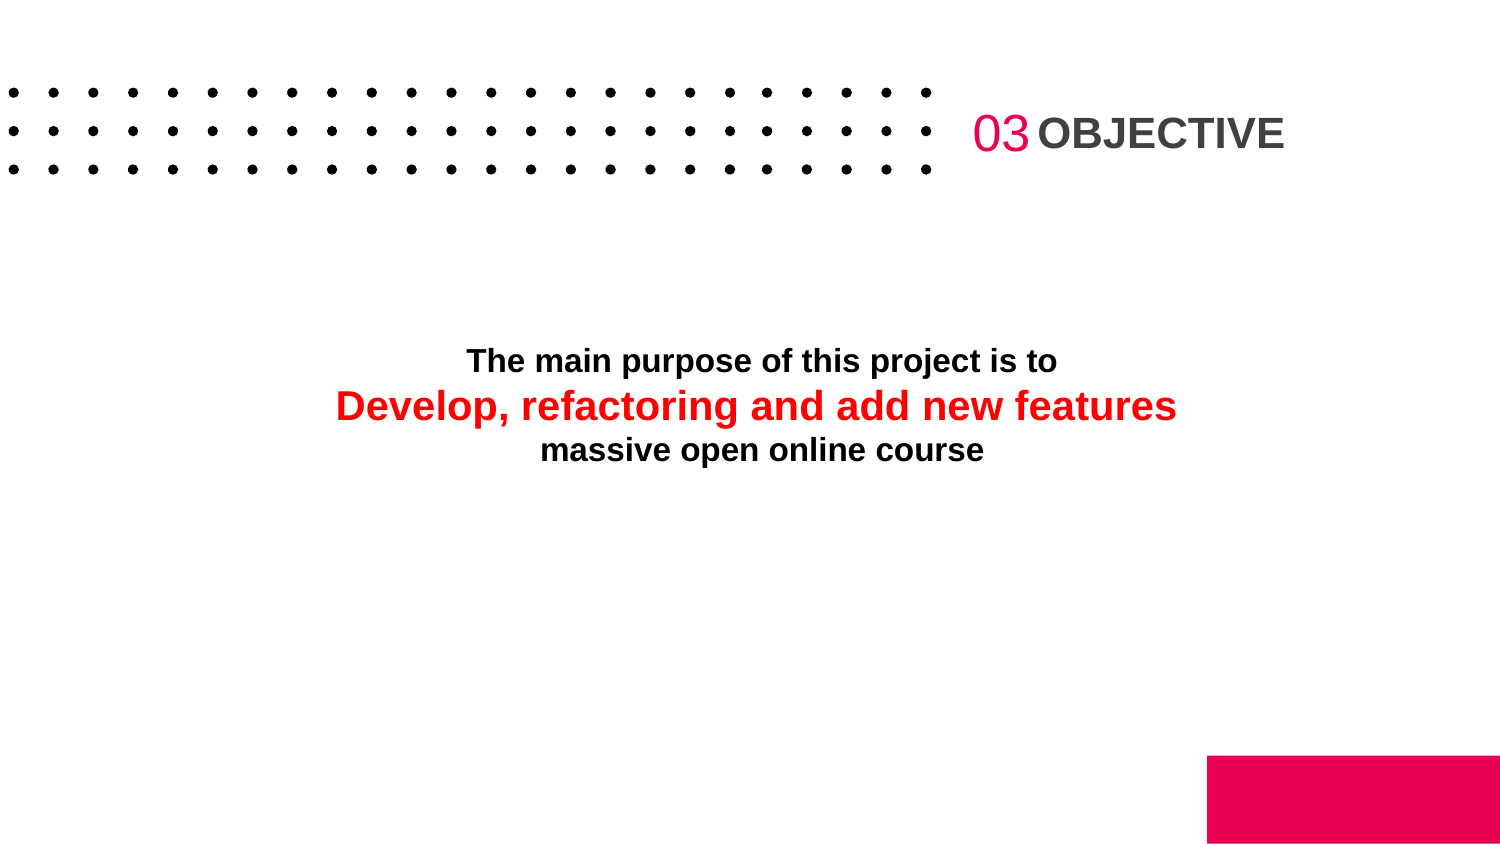

# OBJECTIVE
03
The main purpose of this project is to
Develop, refactoring and add new features
massive open online course